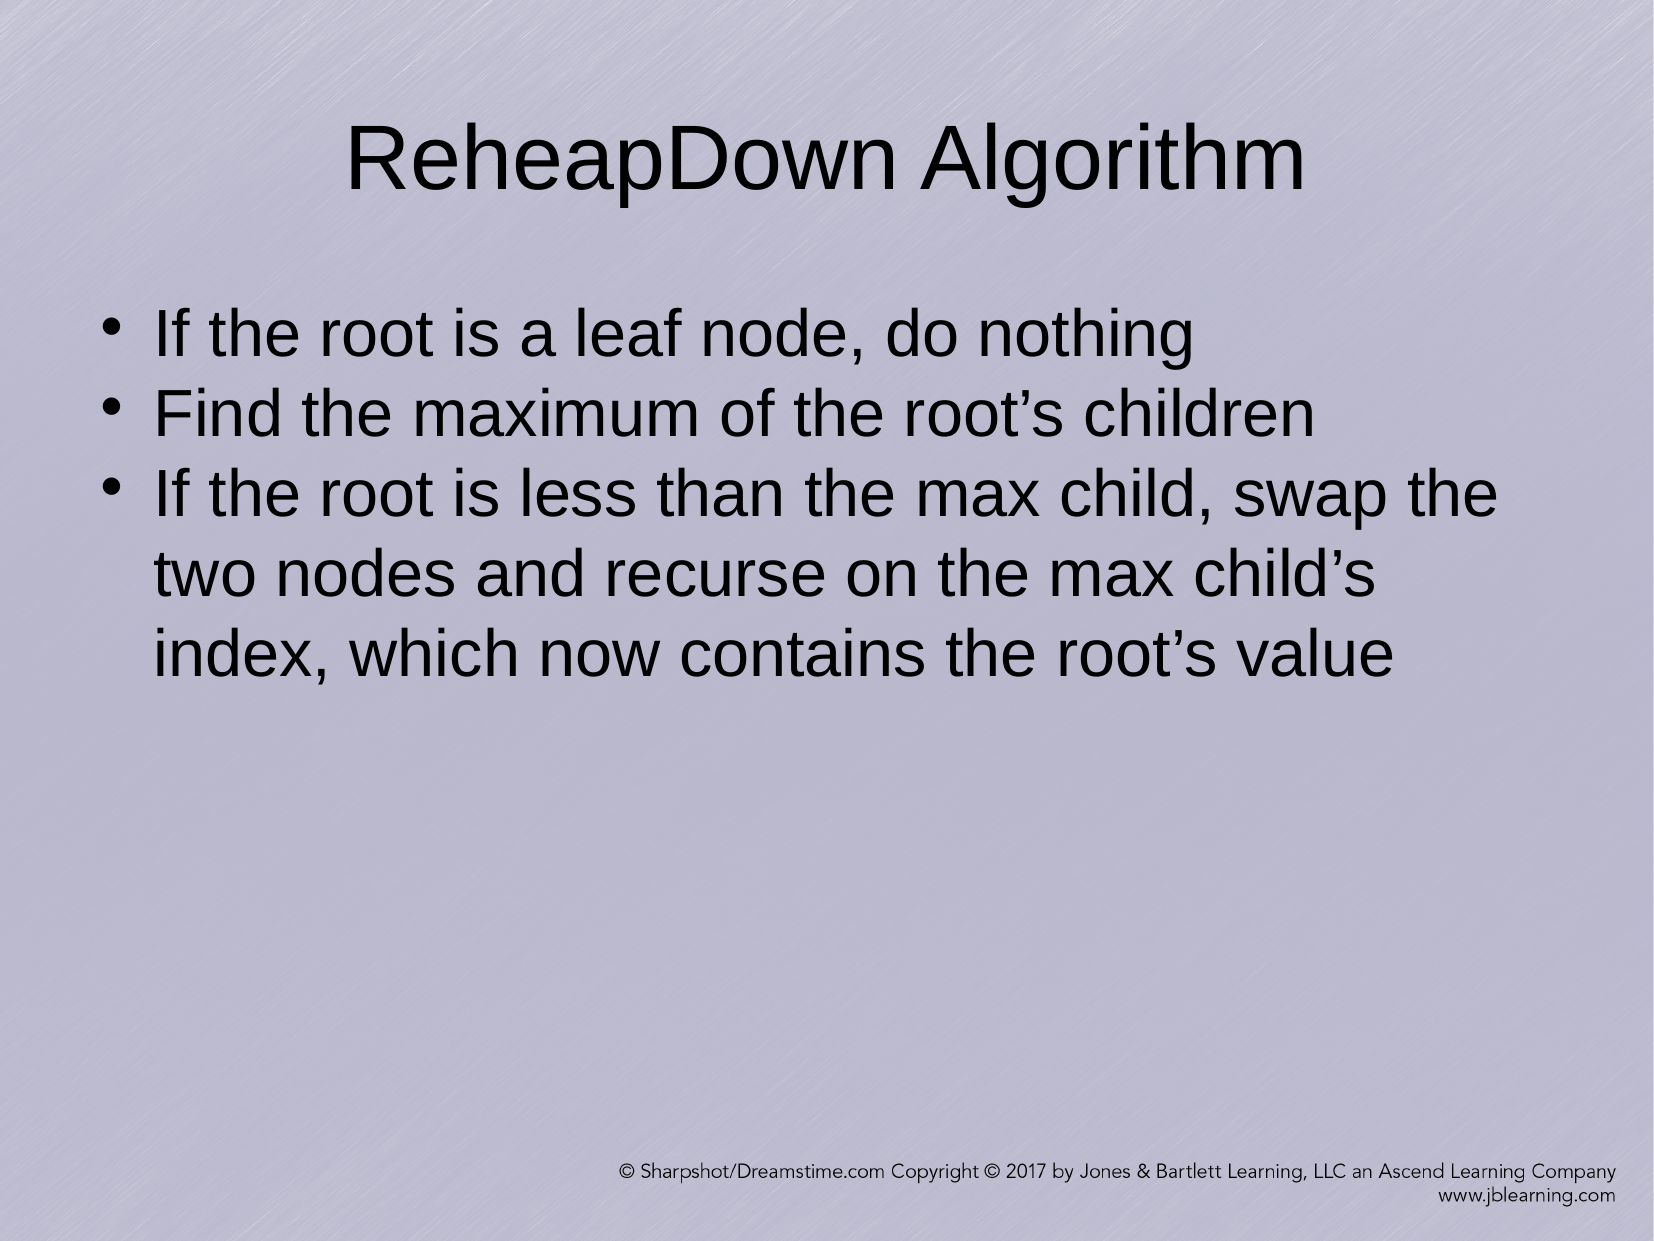

ReheapDown Algorithm
If the root is a leaf node, do nothing
Find the maximum of the root’s children
If the root is less than the max child, swap the two nodes and recurse on the max child’s index, which now contains the root’s value